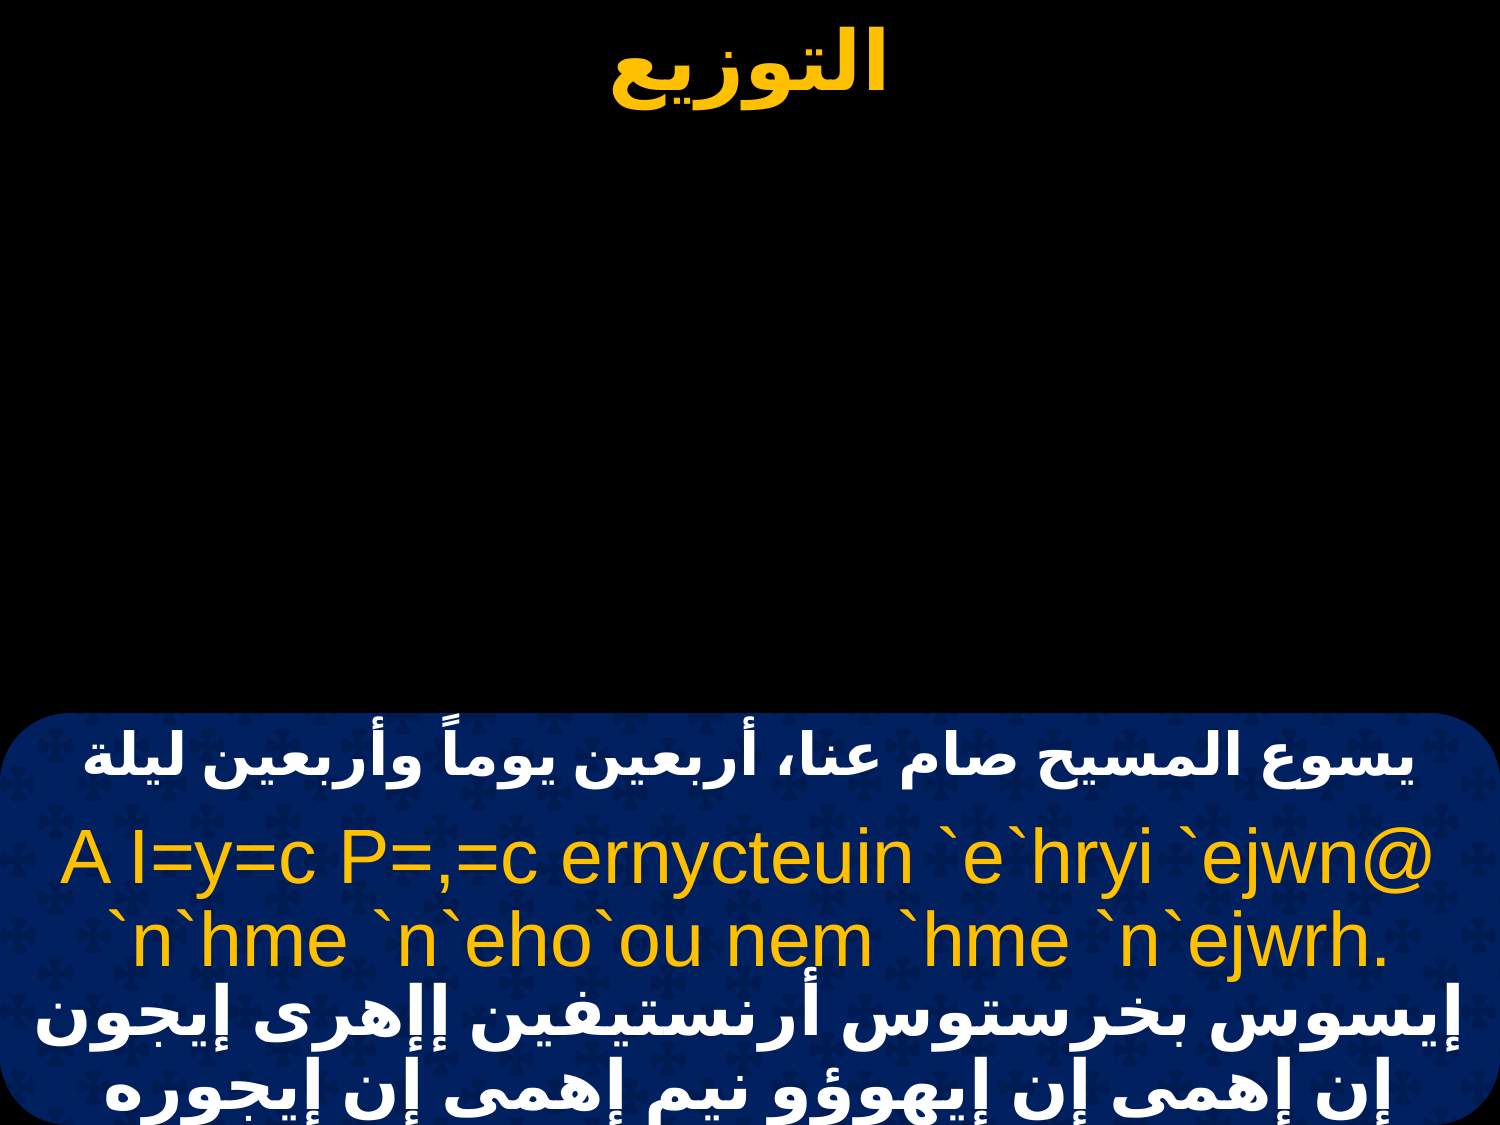

# يسوع المسيح صام عنا، أربعين يوماً وأربعين ليلة
A I=y=c P=,=c ernycteuin `e`hryi `ejwn@ `n`hme `n`eho`ou nem `hme `n`ejwrh.
إيسوس بخرستوس أرنستيفين إإهرى إيجون إن إهمى إن إيهوؤو نيم إهمى إن إيجوره